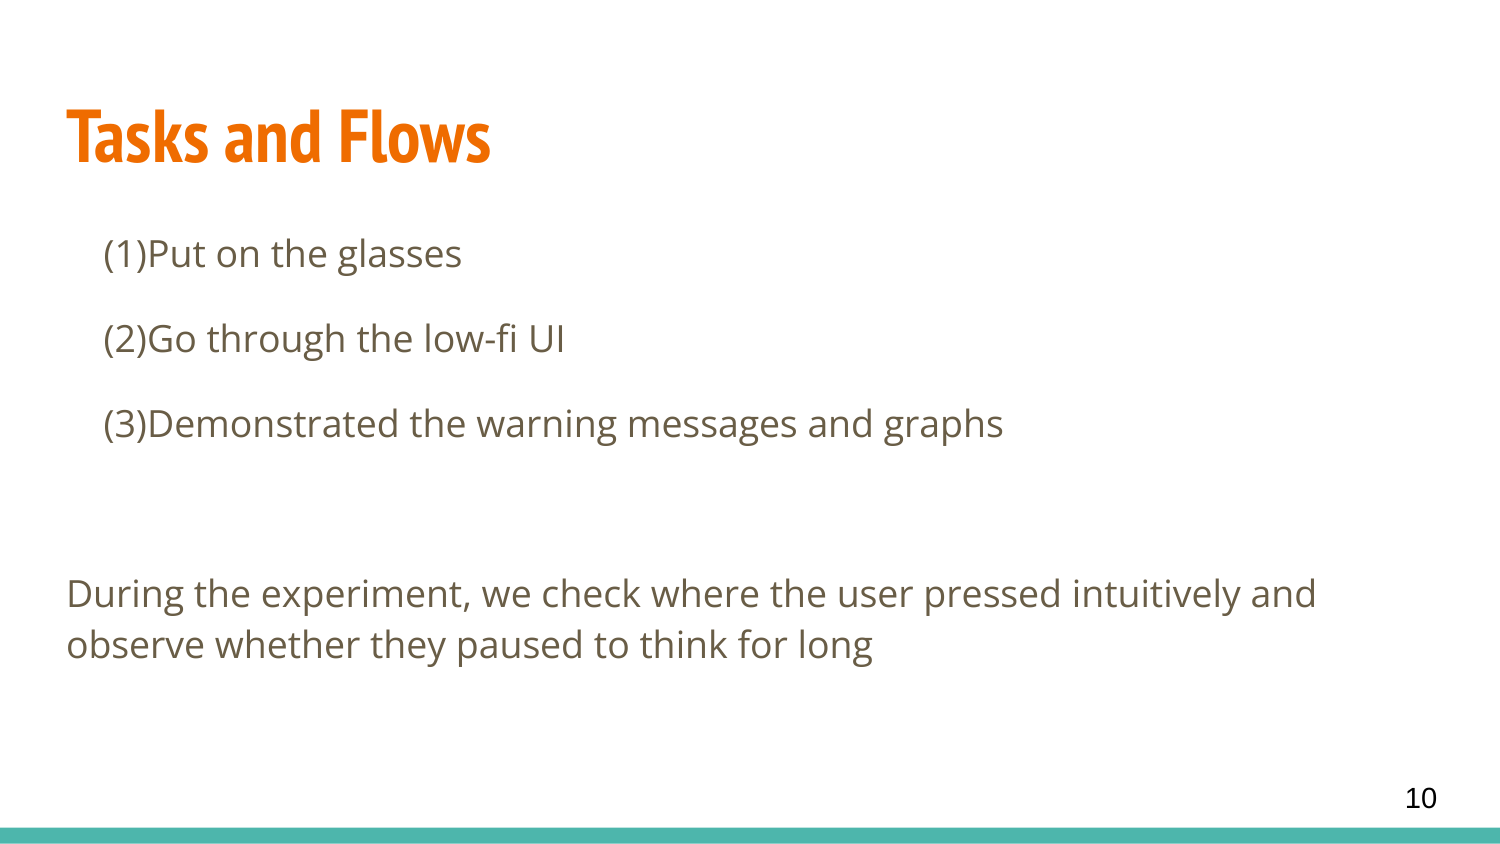

# Tasks and Flows
Put on the glasses
Go through the low-fi UI
Demonstrated the warning messages and graphs

During the experiment, we check where the user pressed intuitively and observe whether they paused to think for long
10